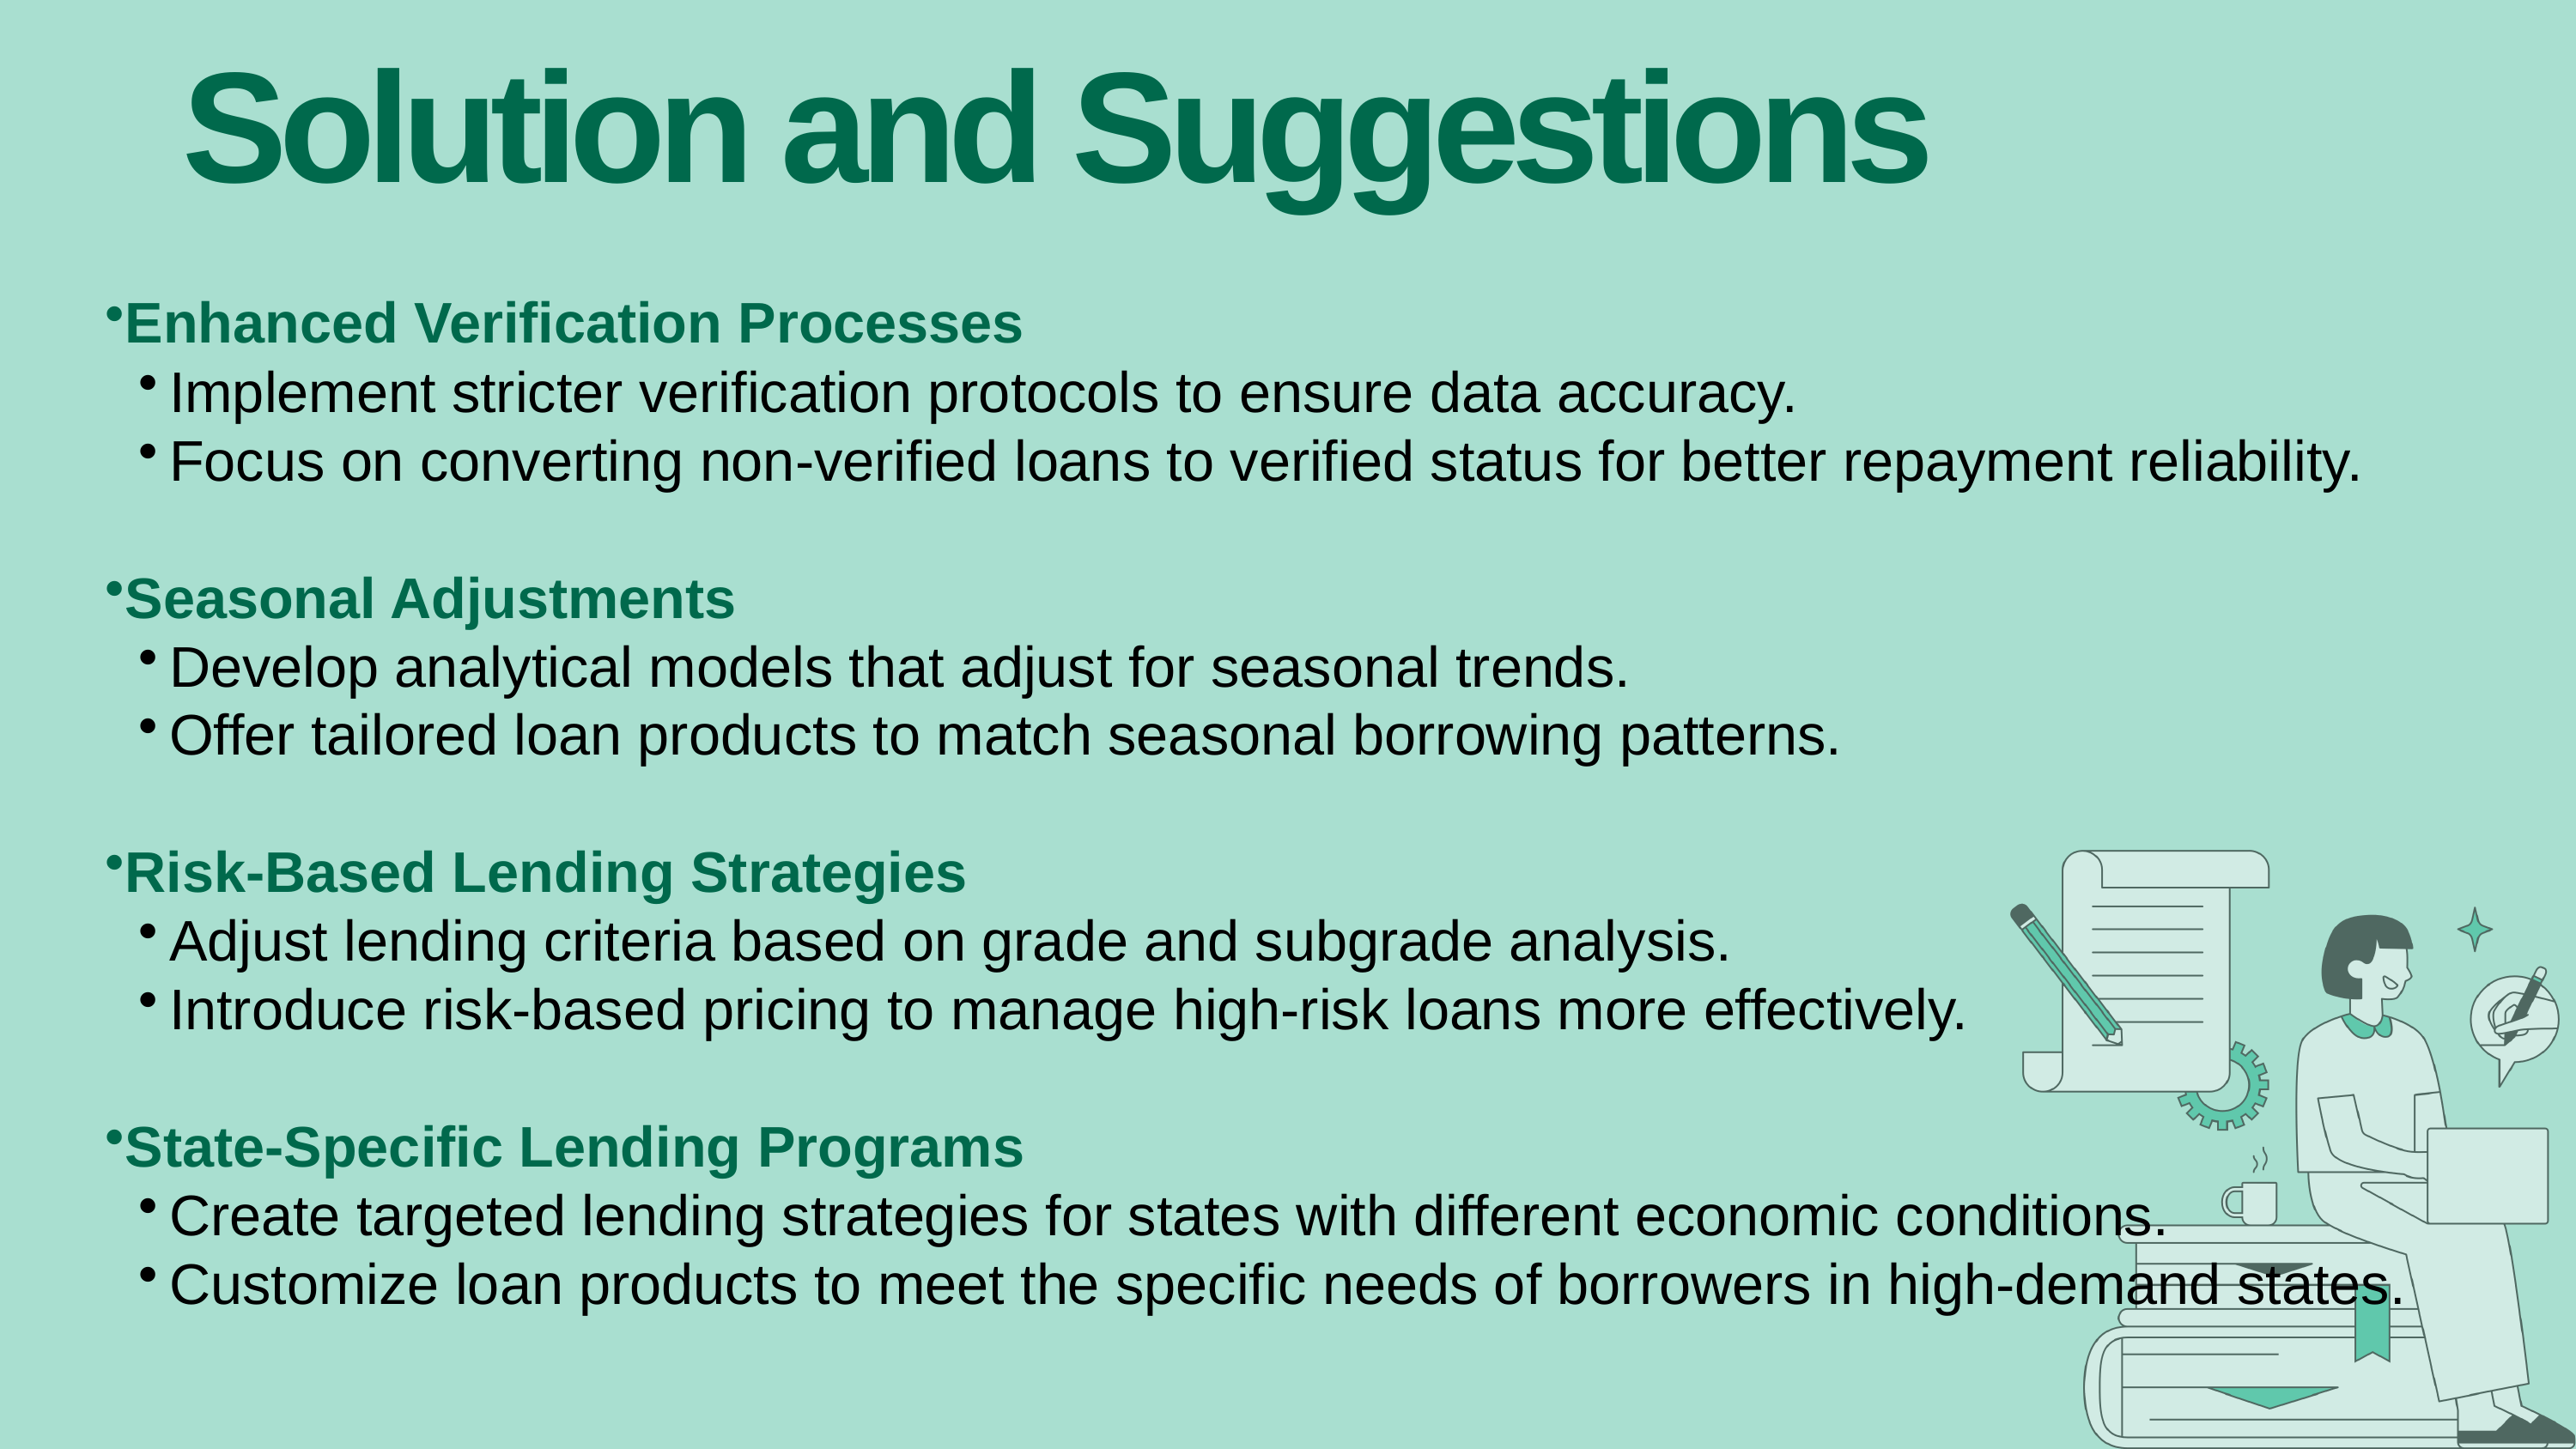

Solution and Suggestions
Enhanced Verification Processes
Implement stricter verification protocols to ensure data accuracy.
Focus on converting non-verified loans to verified status for better repayment reliability.

Seasonal Adjustments
Develop analytical models that adjust for seasonal trends.
Offer tailored loan products to match seasonal borrowing patterns.

Risk-Based Lending Strategies
Adjust lending criteria based on grade and subgrade analysis.
Introduce risk-based pricing to manage high-risk loans more effectively.

State-Specific Lending Programs
Create targeted lending strategies for states with different economic conditions.
Customize loan products to meet the specific needs of borrowers in high-demand states.